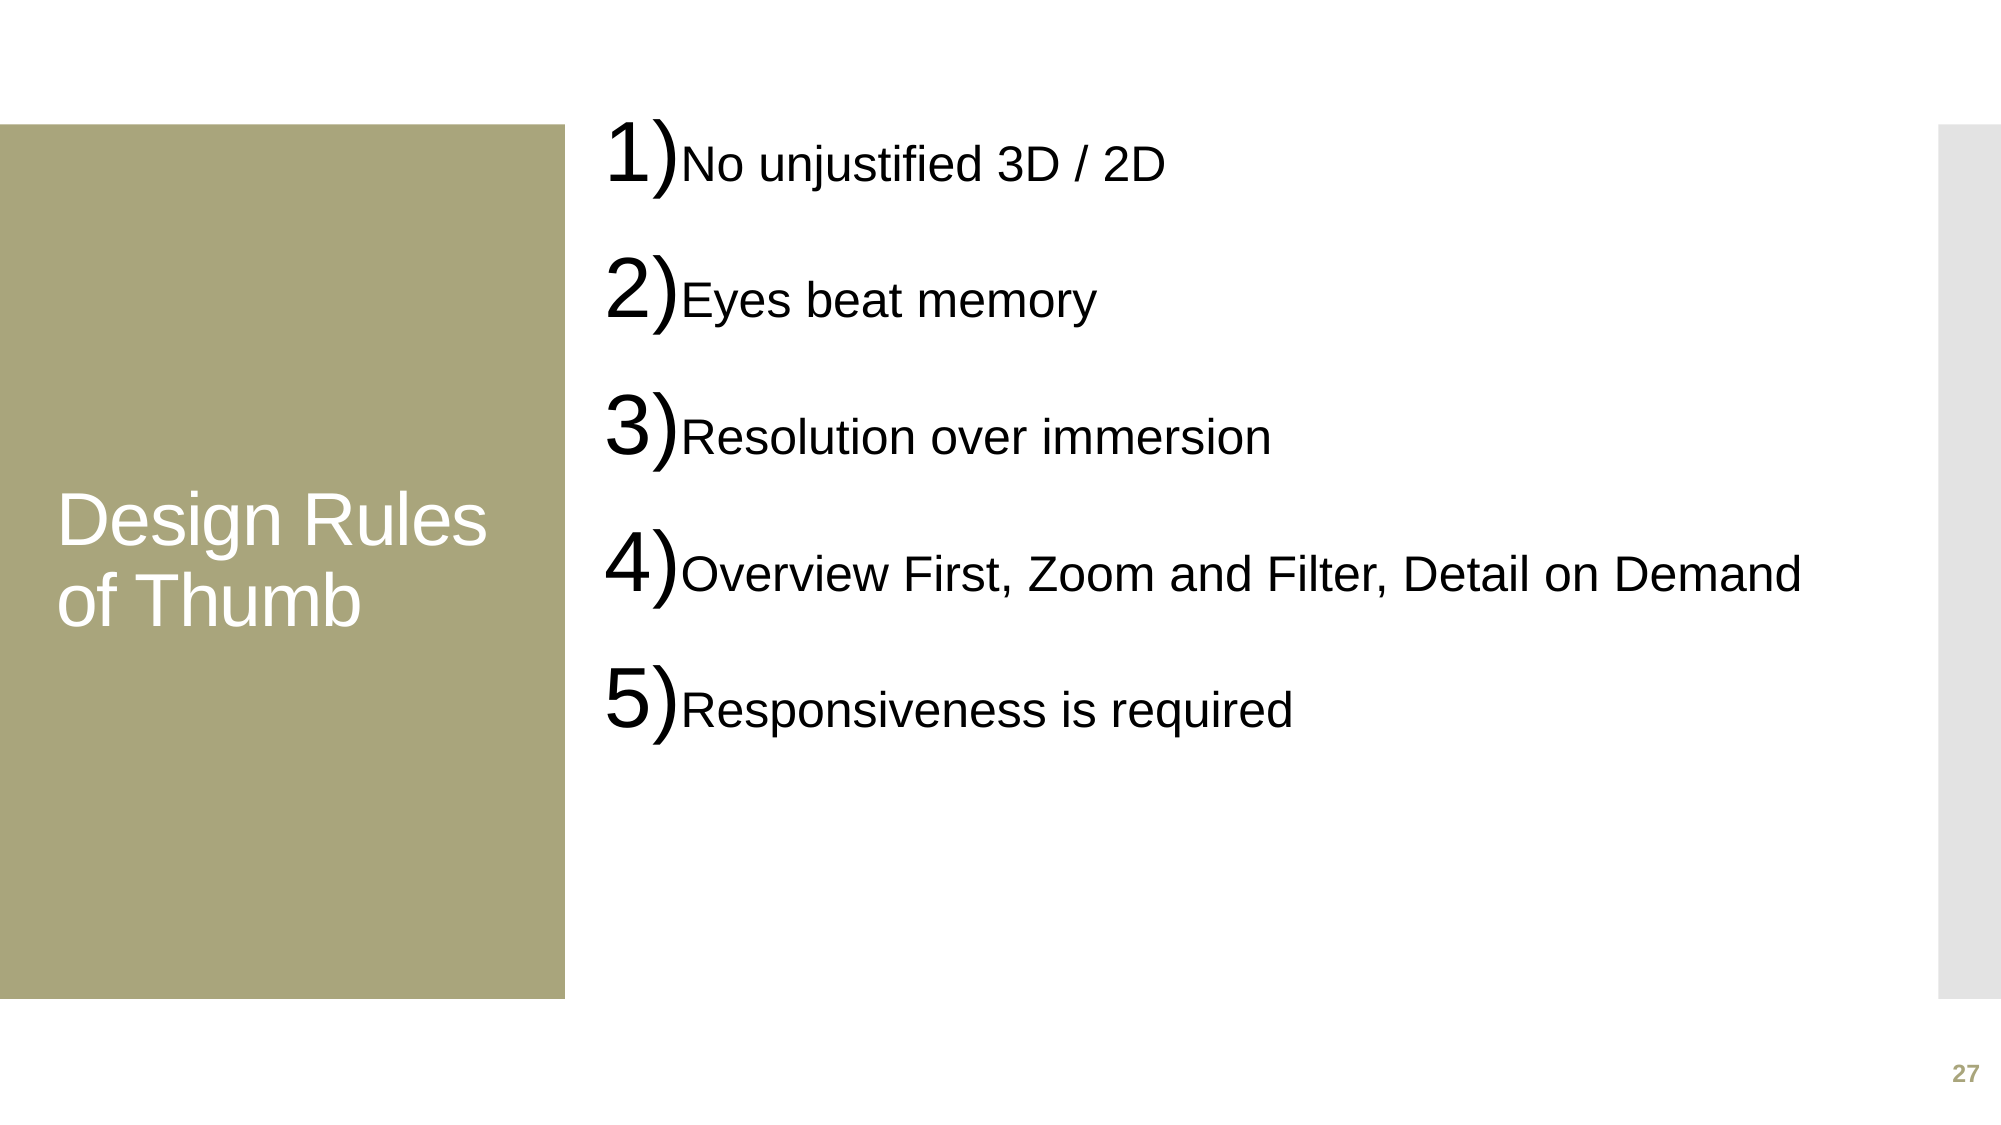

No unjustified 3D / 2D

Eyes beat memory

Resolution over immersion

Overview First, Zoom and Filter, Detail on Demand

Responsiveness is required

# Design Rules of Thumb
27